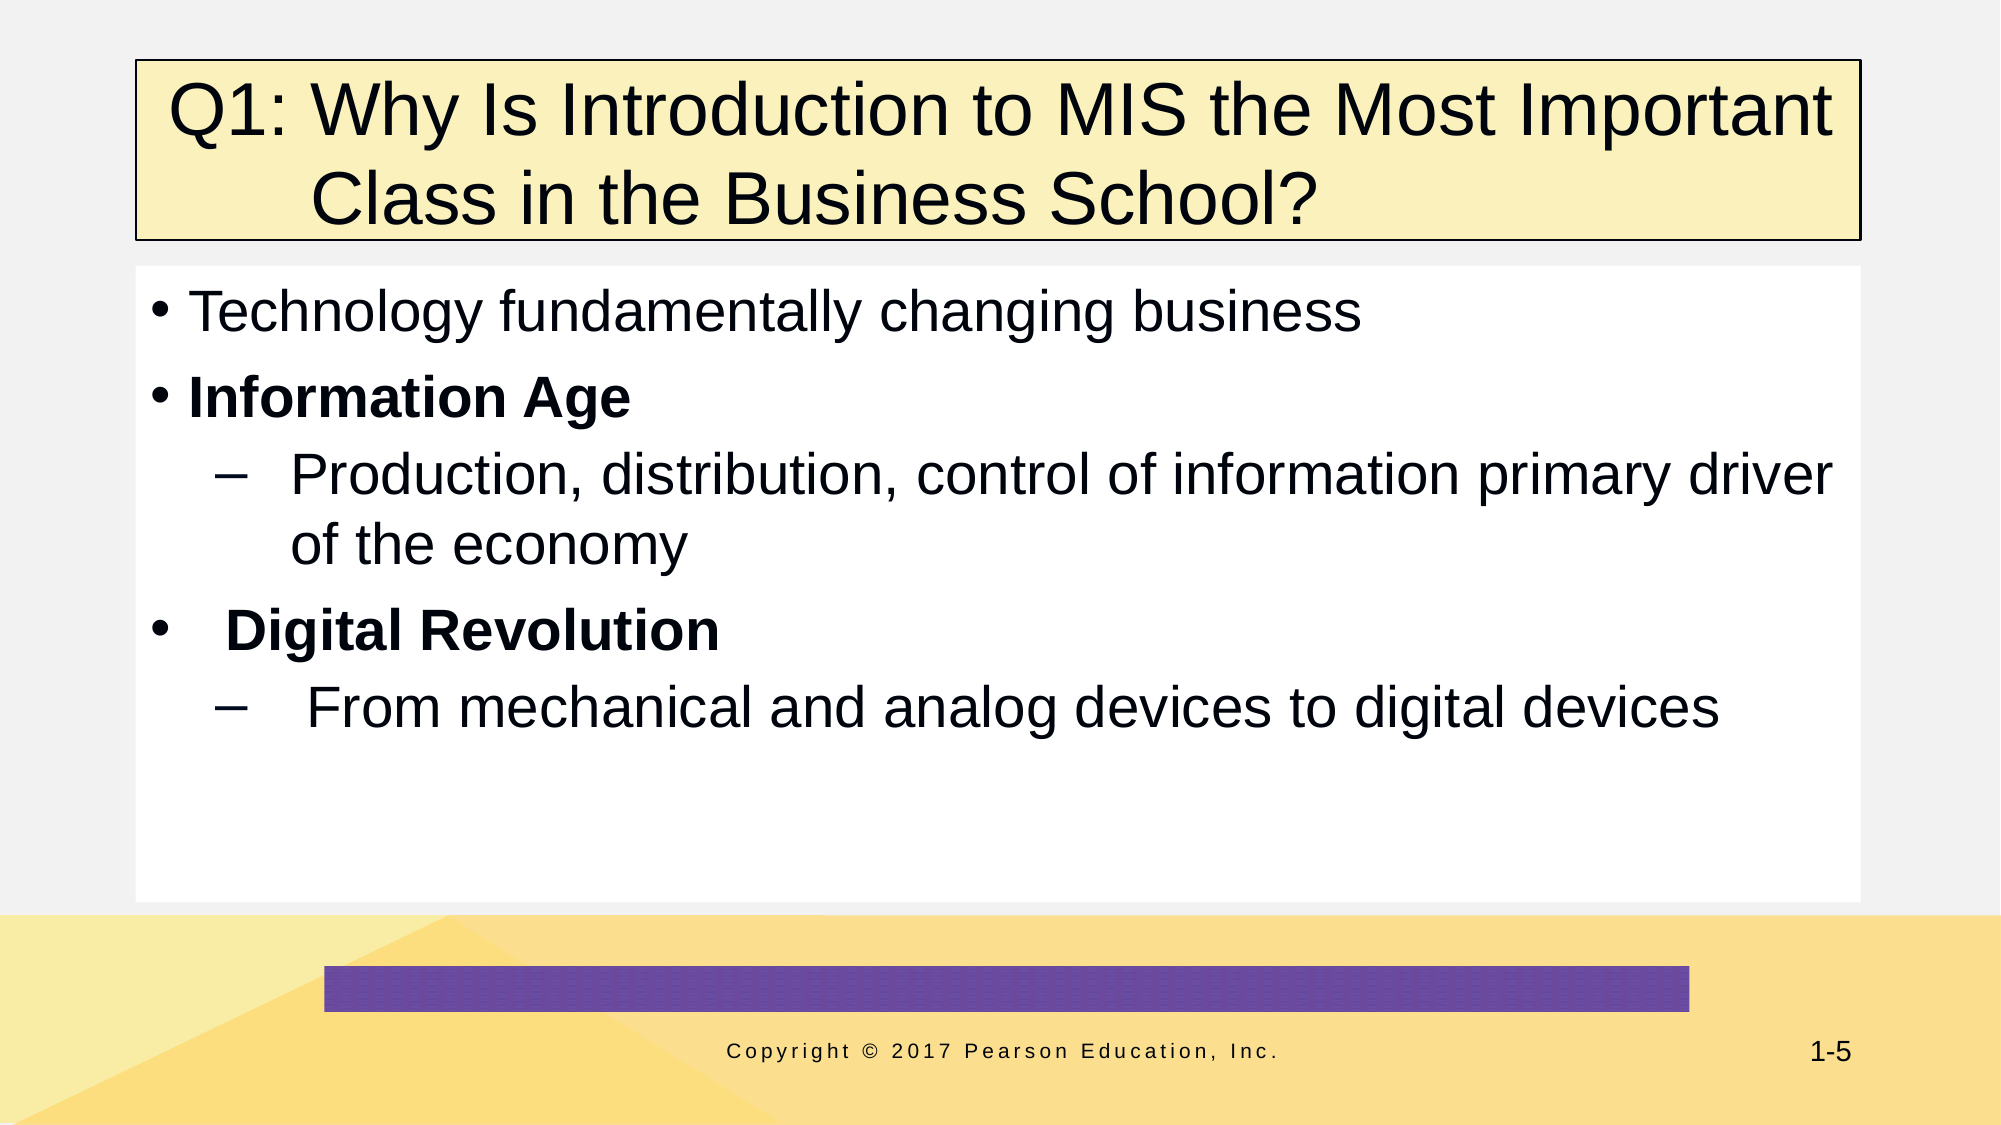

# Q1: Why Is Introduction to MIS the Most Important Class in the Business School?
Technology fundamentally changing business
Information Age
Production, distribution, control of information primary driver of the economy
Digital Revolution
 From mechanical and analog devices to digital devices
Copyright © 2017 Pearson Education, Inc.